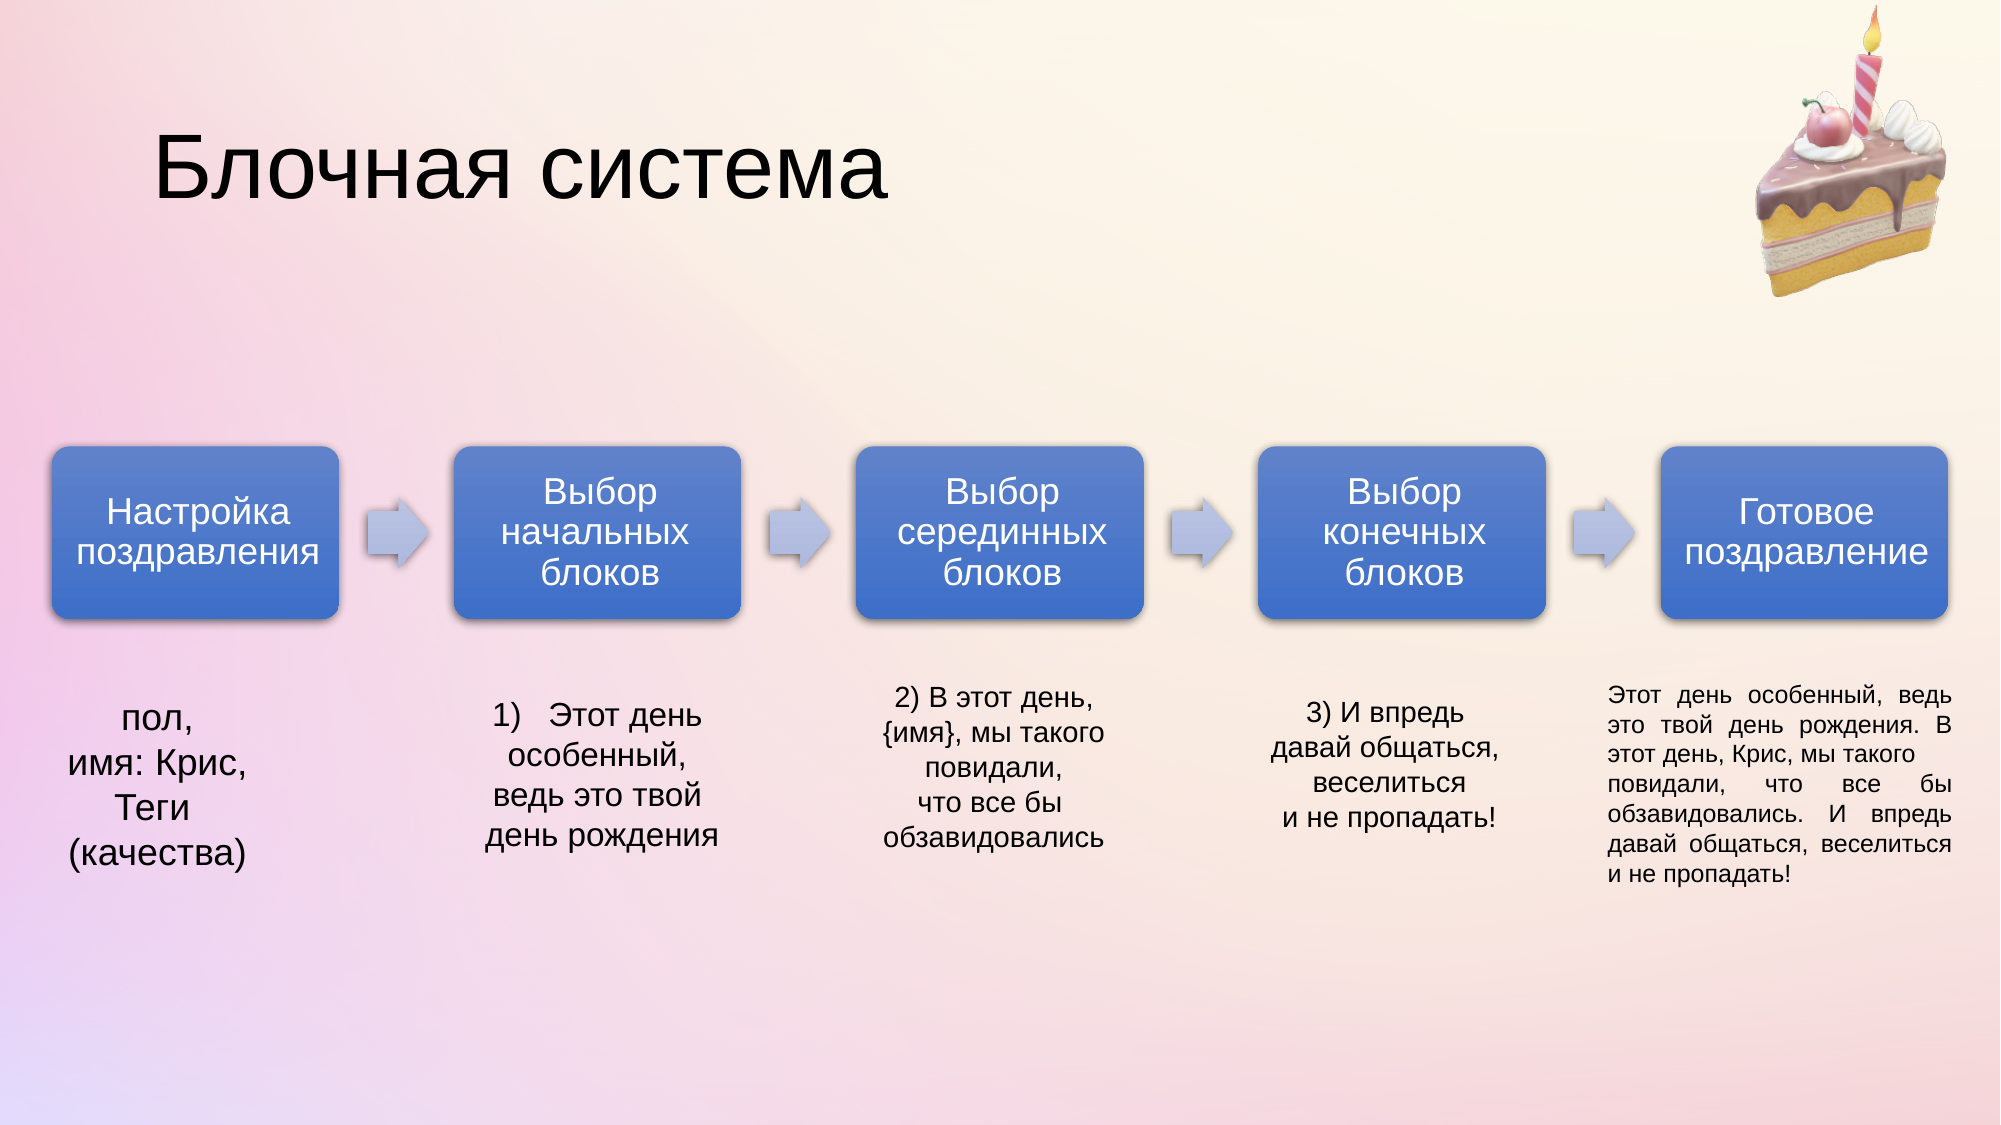

# Блочная система
Настройка поздравления

Выбор начальных  блоков

Выбор серединных блоков

Выбор конечных блоков

Готовое поздравление
2) В этот день,
{имя}, мы такого
повидали,
что все бы
обзавидовались
Этот день особенный, ведь это твой день рождения. В этот день, Крис, мы такого
повидали, что все бы обзавидовались. И впредь давай общаться, веселиться и не пропадать!

пол,
имя: Крис,
Теги
(качества)
Этот день
особенный,
ведь это твой
день рождения
3) И впредь
давай общаться,
веселиться
и не пропадать!